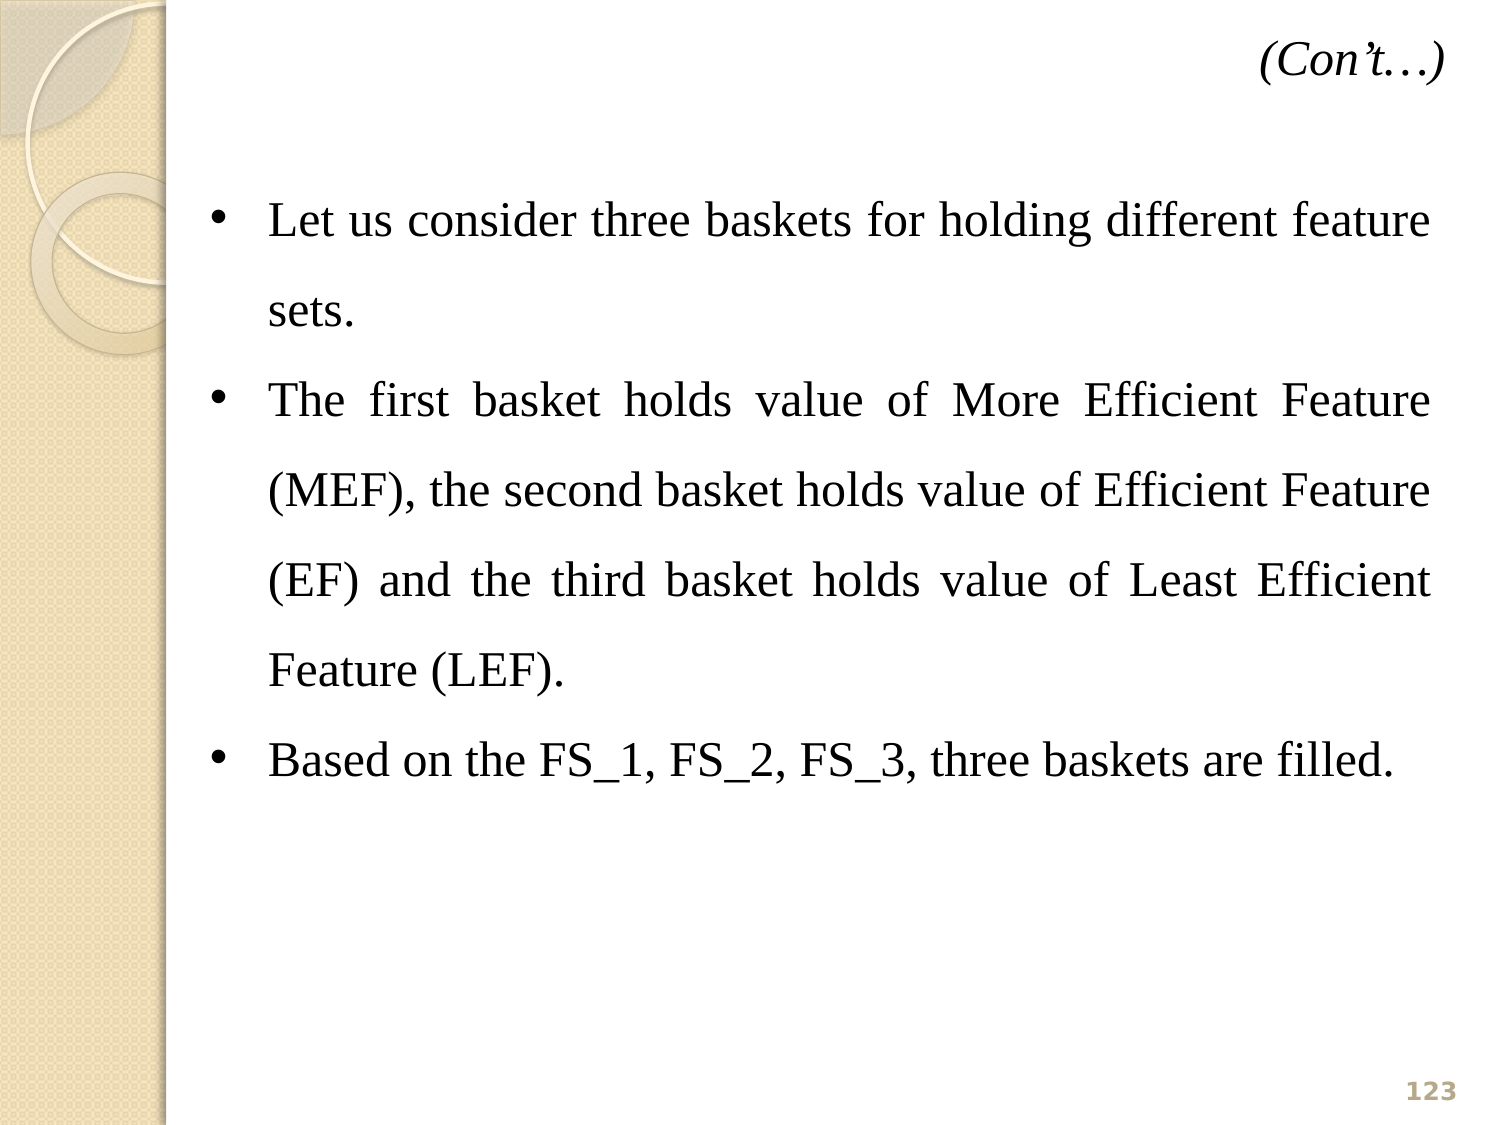

(Con’t…)
Let us consider three baskets for holding different feature sets.
The first basket holds value of More Efficient Feature (MEF), the second basket holds value of Efficient Feature (EF) and the third basket holds value of Least Efficient Feature (LEF).
Based on the FS_1, FS_2, FS_3, three baskets are filled.
123